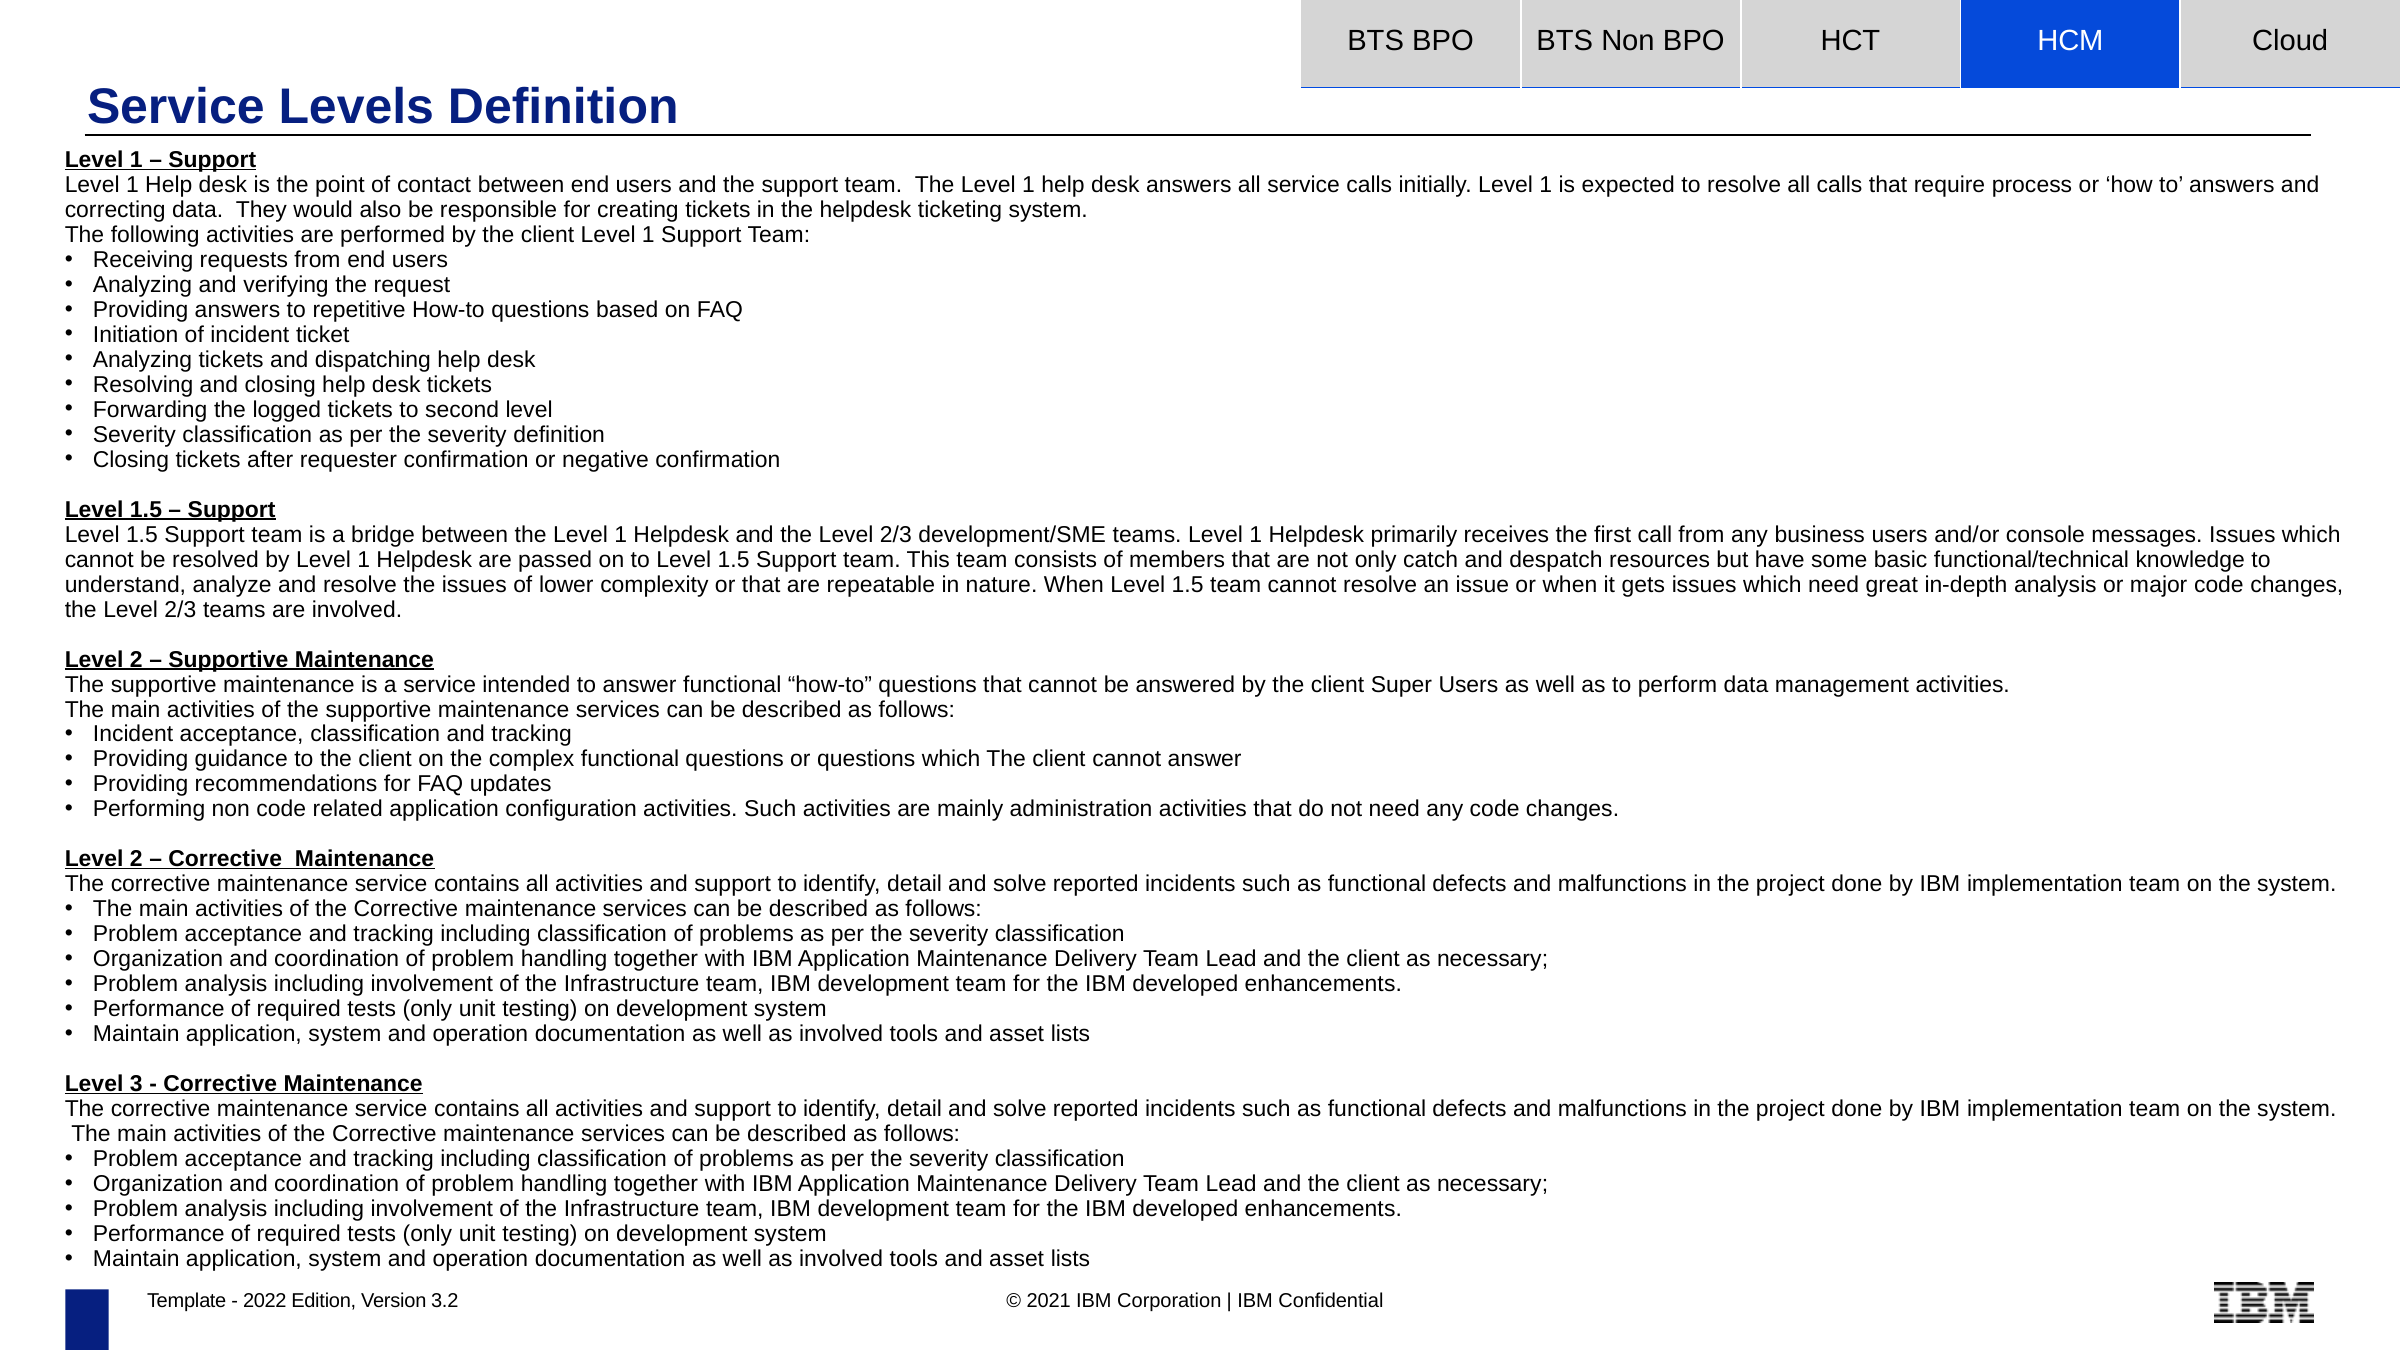

| BTS BPO | BTS Non BPO | HCT | HCM | Cloud |
| --- | --- | --- | --- | --- |
# Service Levels Definition

Level 1 – Support
Level 1 Help desk is the point of contact between end users and the support team.  The Level 1 help desk answers all service calls initially. Level 1 is expected to resolve all calls that require process or ‘how to’ answers and correcting data.  They would also be responsible for creating tickets in the helpdesk ticketing system.
The following activities are performed by the client Level 1 Support Team:
Receiving requests from end users
Analyzing and verifying the request
Providing answers to repetitive How-to questions based on FAQ
Initiation of incident ticket
Analyzing tickets and dispatching help desk
Resolving and closing help desk tickets
Forwarding the logged tickets to second level
Severity classification as per the severity definition
Closing tickets after requester confirmation or negative confirmation

Level 1.5 – Support
Level 1.5 Support team is a bridge between the Level 1 Helpdesk and the Level 2/3 development/SME teams. Level 1 Helpdesk primarily receives the first call from any business users and/or console messages. Issues which cannot be resolved by Level 1 Helpdesk are passed on to Level 1.5 Support team. This team consists of members that are not only catch and despatch resources but have some basic functional/technical knowledge to understand, analyze and resolve the issues of lower complexity or that are repeatable in nature. When Level 1.5 team cannot resolve an issue or when it gets issues which need great in-depth analysis or major code changes, the Level 2/3 teams are involved.

Level 2 – Supportive Maintenance
The supportive maintenance is a service intended to answer functional “how-to” questions that cannot be answered by the client Super Users as well as to perform data management activities.
The main activities of the supportive maintenance services can be described as follows:
Incident acceptance, classification and tracking
Providing guidance to the client on the complex functional questions or questions which The client cannot answer
Providing recommendations for FAQ updates
Performing non code related application configuration activities. Such activities are mainly administration activities that do not need any code changes.

Level 2 – Corrective  Maintenance
The corrective maintenance service contains all activities and support to identify, detail and solve reported incidents such as functional defects and malfunctions in the project done by IBM implementation team on the system.
The main activities of the Corrective maintenance services can be described as follows:
Problem acceptance and tracking including classification of problems as per the severity classification
Organization and coordination of problem handling together with IBM Application Maintenance Delivery Team Lead and the client as necessary;
Problem analysis including involvement of the Infrastructure team, IBM development team for the IBM developed enhancements.
Performance of required tests (only unit testing) on development system
Maintain application, system and operation documentation as well as involved tools and asset lists

Level 3 - Corrective Maintenance
The corrective maintenance service contains all activities and support to identify, detail and solve reported incidents such as functional defects and malfunctions in the project done by IBM implementation team on the system.
 The main activities of the Corrective maintenance services can be described as follows:
Problem acceptance and tracking including classification of problems as per the severity classification
Organization and coordination of problem handling together with IBM Application Maintenance Delivery Team Lead and the client as necessary;
Problem analysis including involvement of the Infrastructure team, IBM development team for the IBM developed enhancements.
Performance of required tests (only unit testing) on development system
Maintain application, system and operation documentation as well as involved tools and asset lists

Template - 2022 Edition, Version 3.2
© 2021 IBM Corporation | IBM Confidential